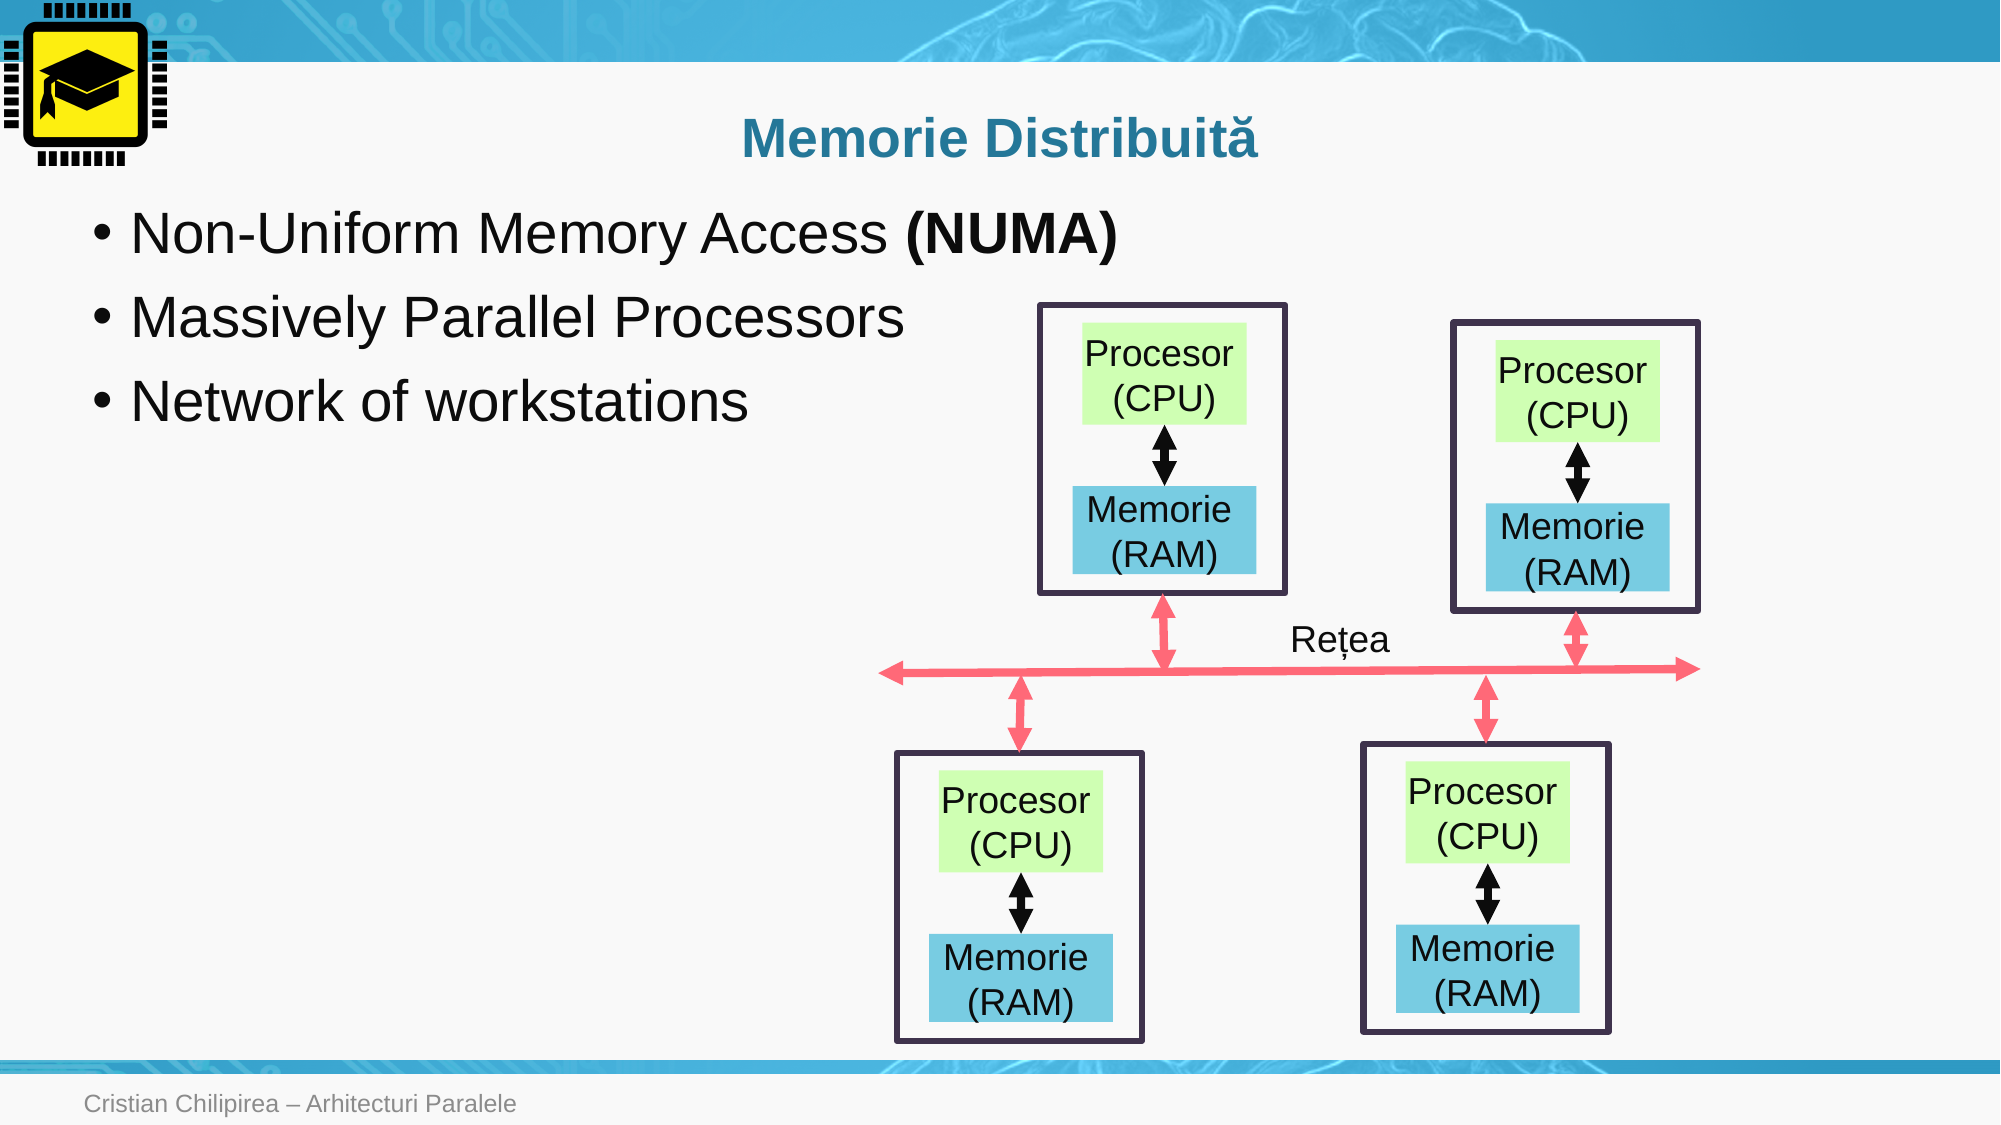

# Memorie Distribuită
Non-Uniform Memory Access (NUMA)
Massively Parallel Processors
Network of workstations

Procesor
(CPU)
Procesor
(CPU)
Memorie
(RAM)
Memorie
(RAM)
Rețea

Procesor
(CPU)
Procesor
(CPU)
Memorie
(RAM)
Memorie
(RAM)
Cristian Chilipirea – Arhitecturi Paralele